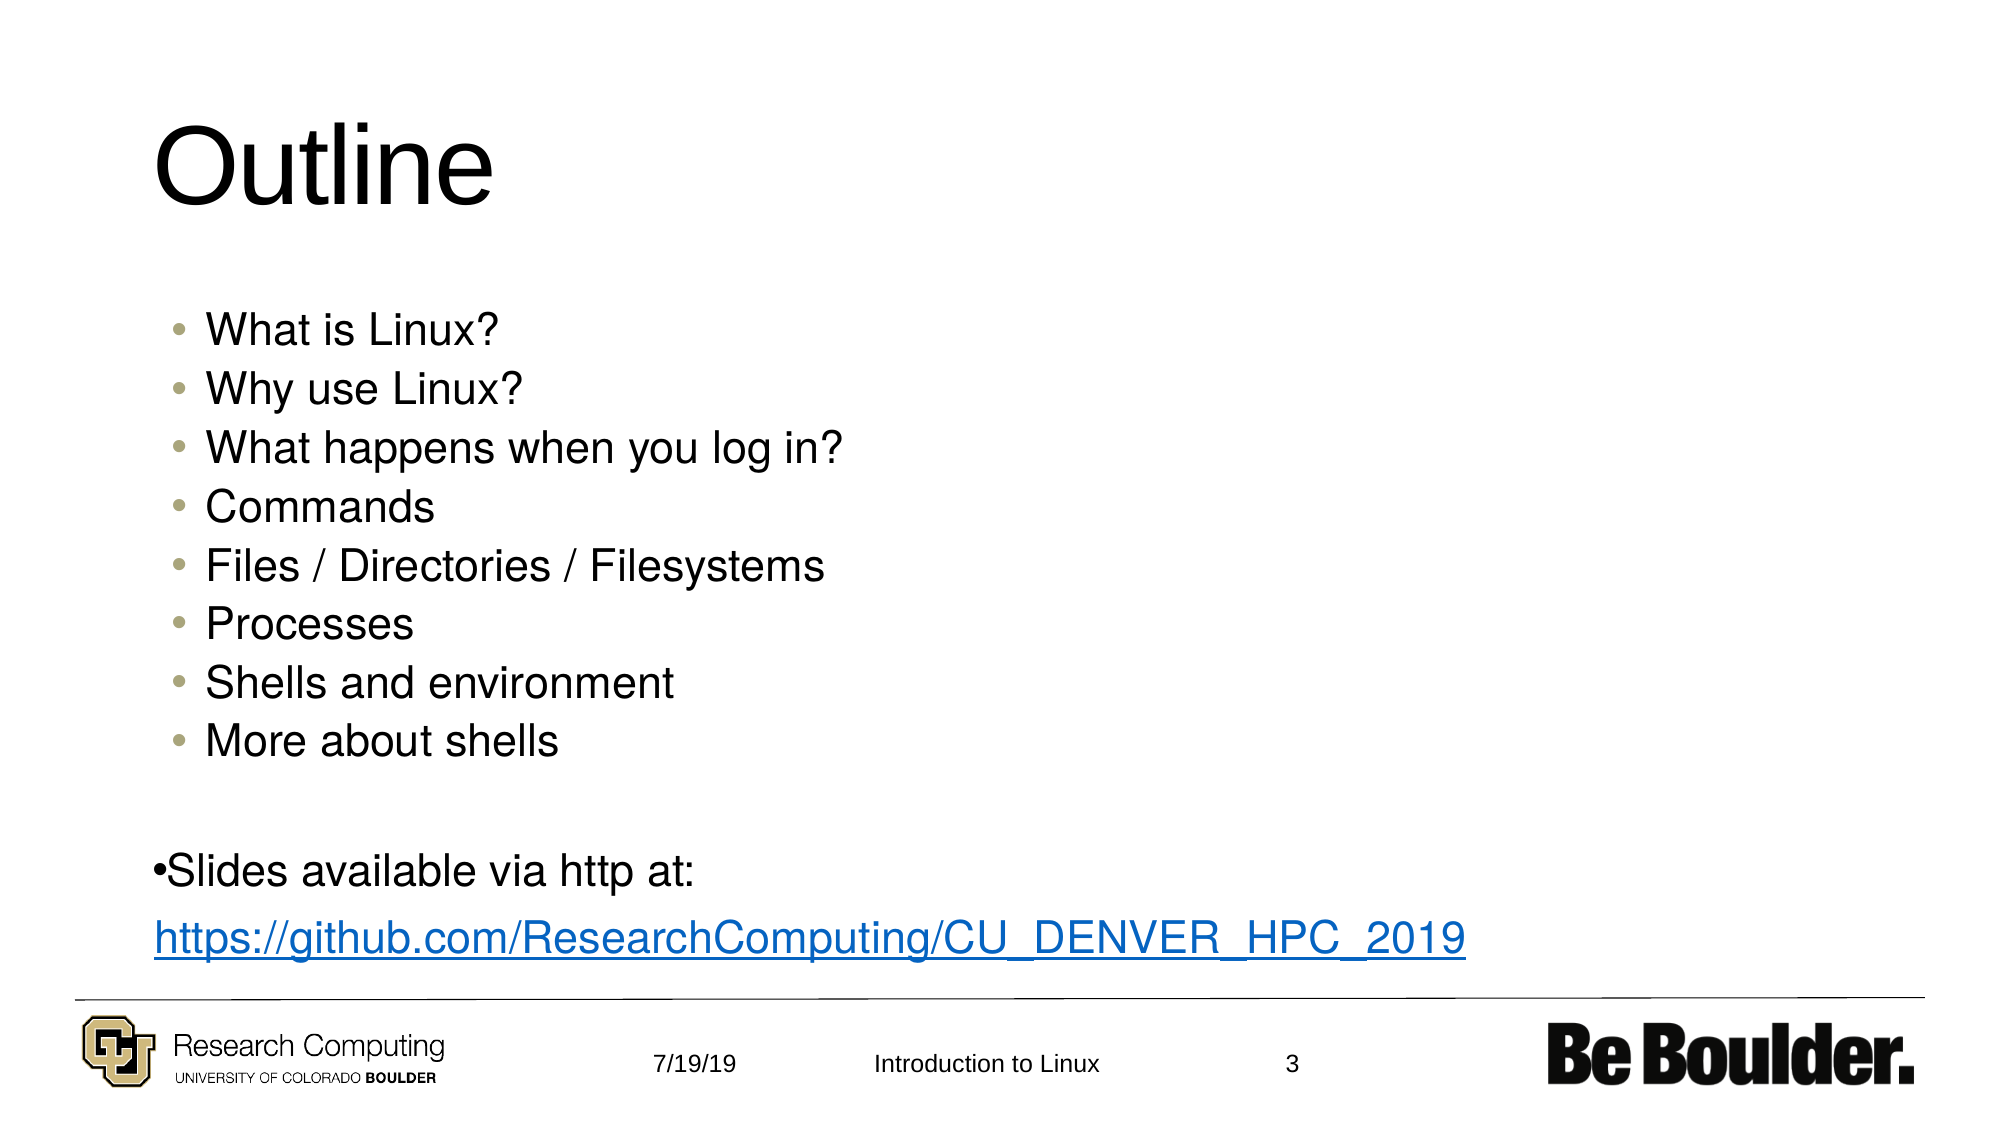

# Outline
What is Linux?
Why use Linux?
What happens when you log in?
Commands
Files / Directories / Filesystems
Processes
Shells and environment
More about shells

Slides available via http at: https://github.com/ResearchComputing/CU_DENVER_HPC_2019
7/19/19
3
Introduction to Linux